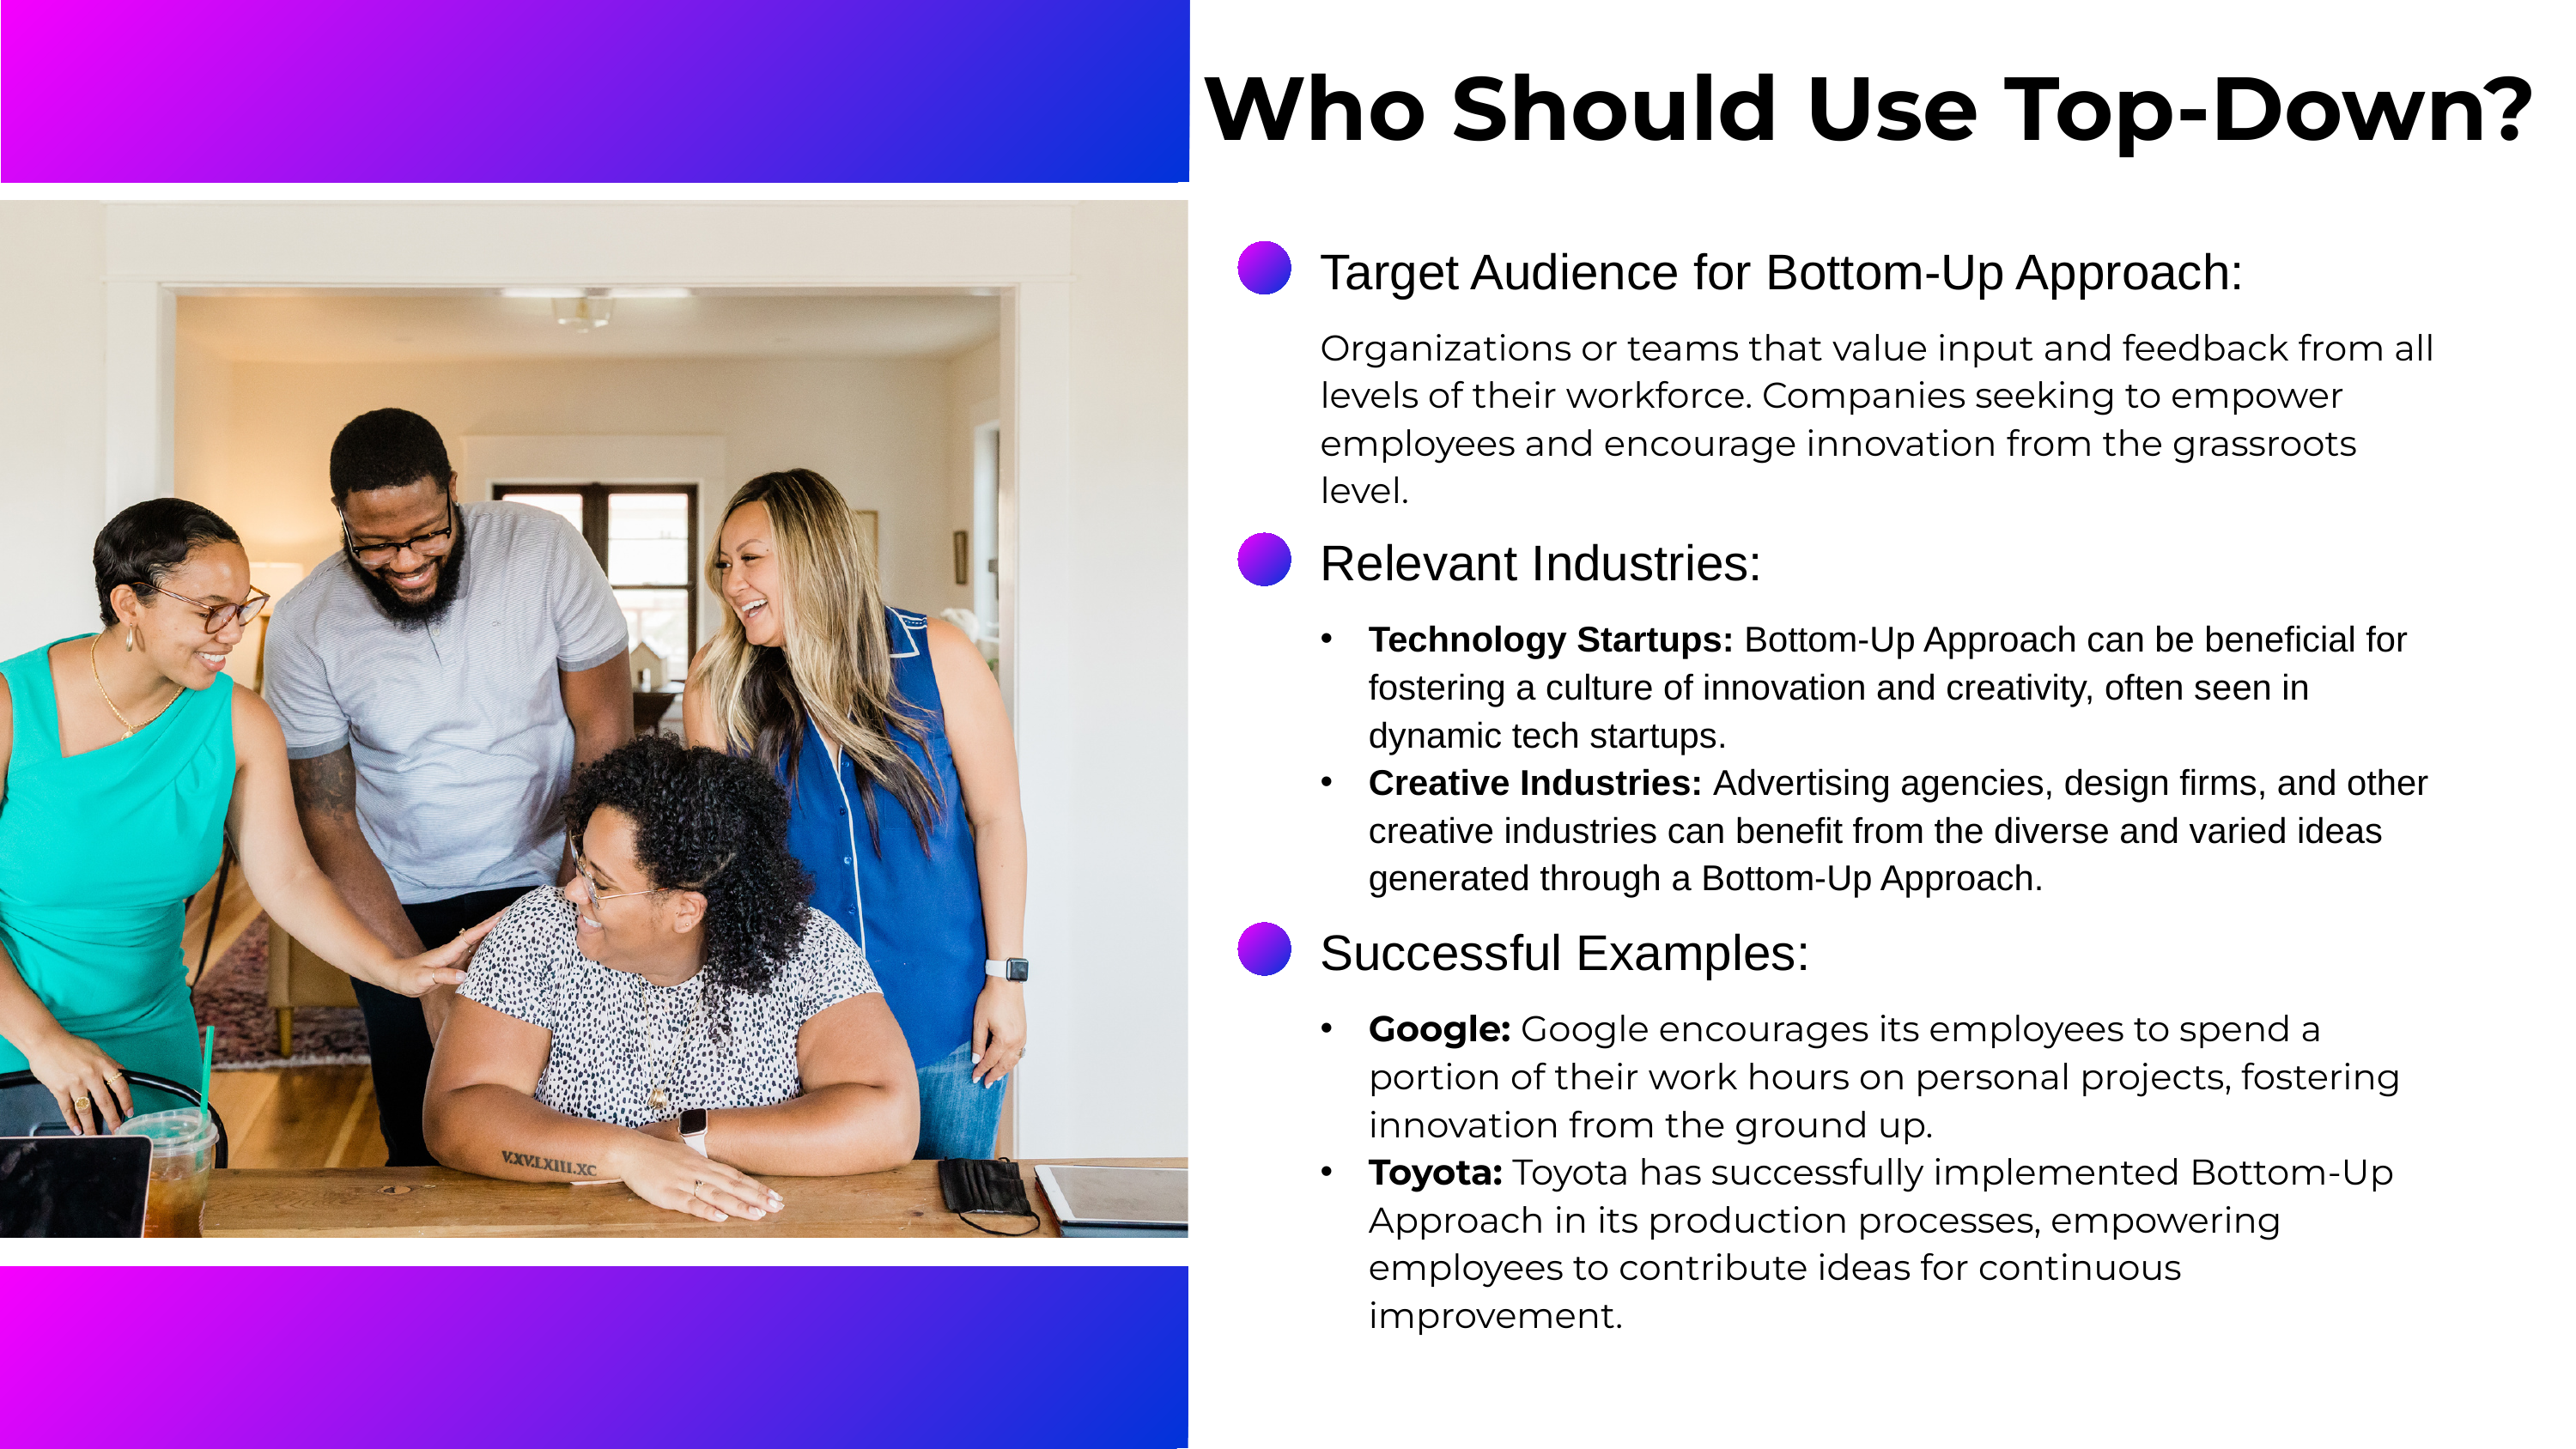

Who Should Use Top-Down?

Target Audience for Bottom-Up Approach:
Organizations or teams that value input and feedback from all levels of their workforce. Companies seeking to empower employees and encourage innovation from the grassroots level.

Relevant Industries:
Technology Startups: Bottom-Up Approach can be beneficial for fostering a culture of innovation and creativity, often seen in dynamic tech startups.
Creative Industries: Advertising agencies, design firms, and other creative industries can benefit from the diverse and varied ideas generated through a Bottom-Up Approach.

Successful Examples:
Google: Google encourages its employees to spend a portion of their work hours on personal projects, fostering innovation from the ground up.
Toyota: Toyota has successfully implemented Bottom-Up Approach in its production processes, empowering employees to contribute ideas for continuous improvement.